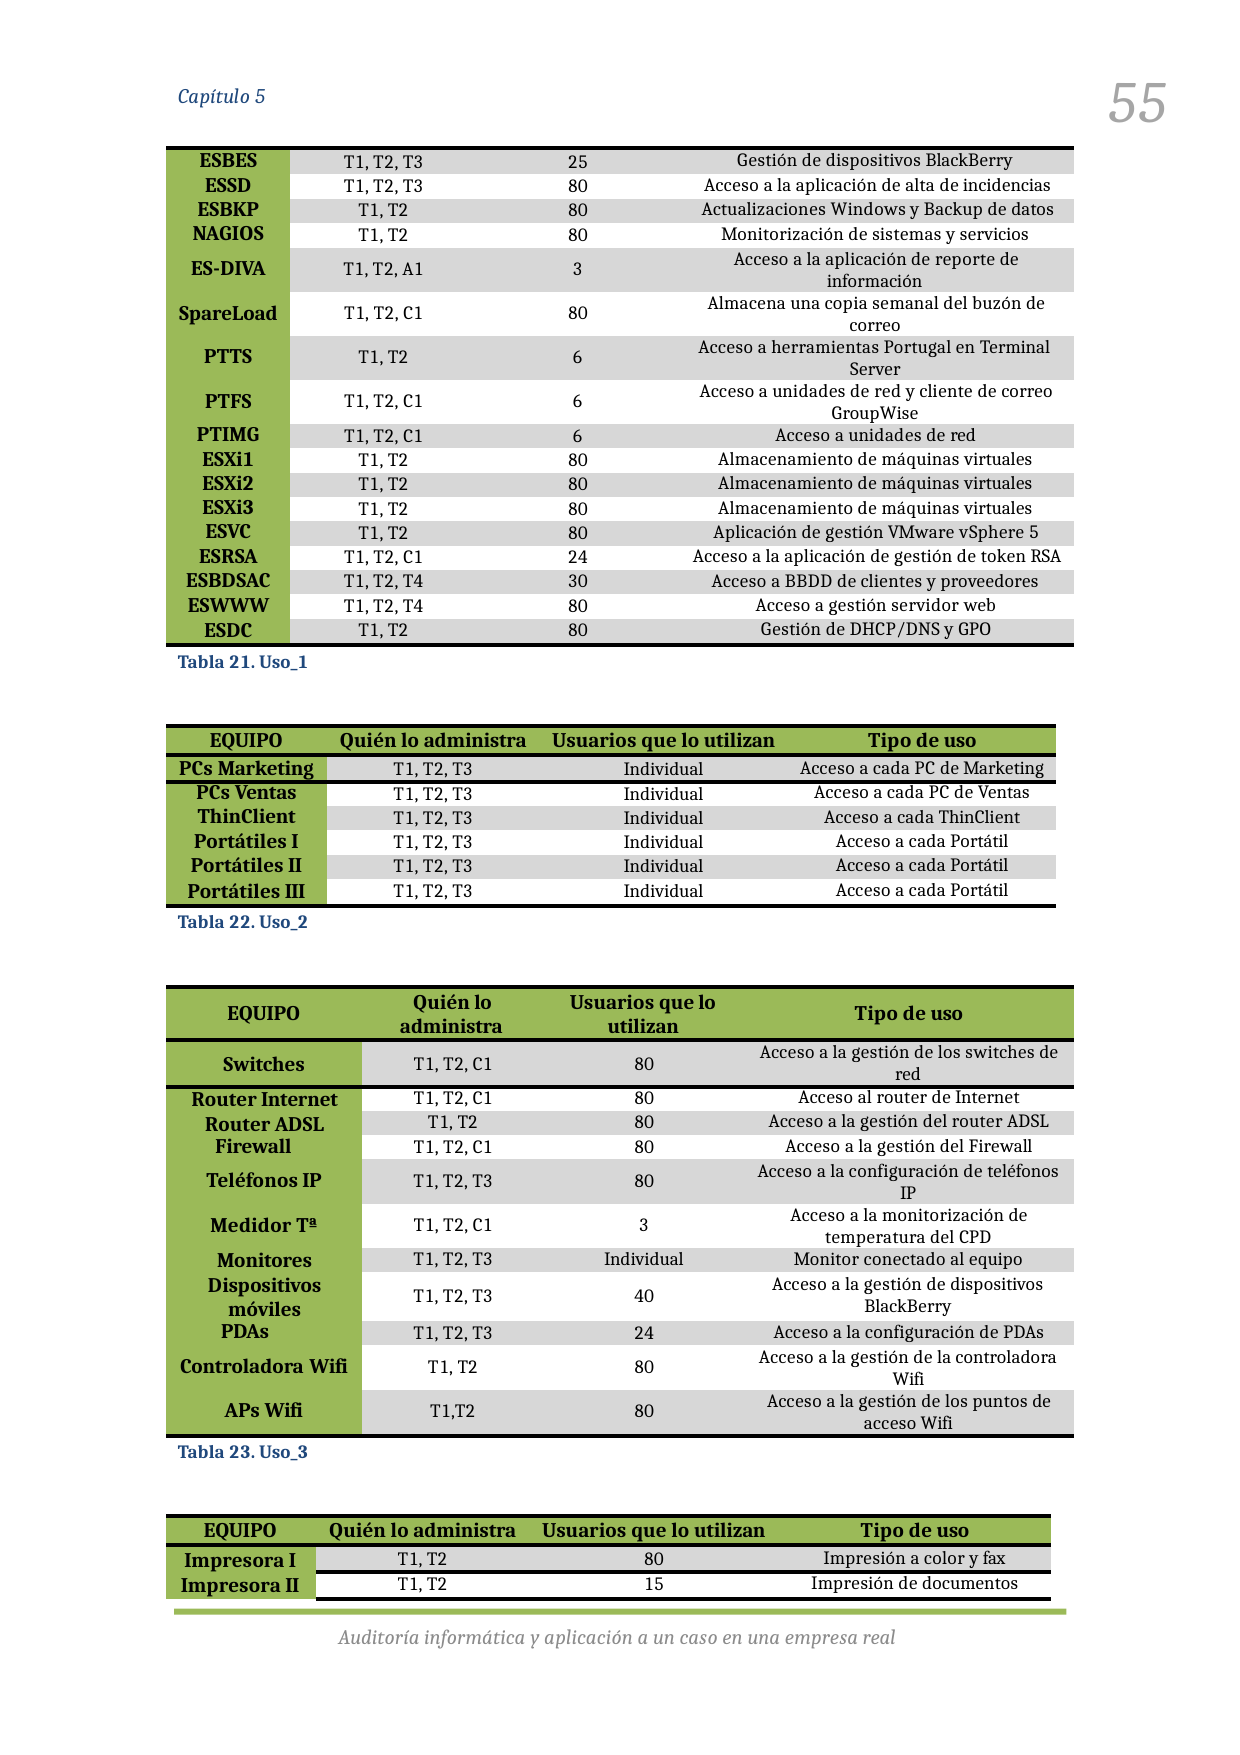

55
Capítulo 5
| ESBES | T1, T2, T3 | 25 | Gestión de dispositivos BlackBerry |
| --- | --- | --- | --- |
| ESSD | T1, T2, T3 | 80 | Acceso a la aplicación de alta de incidencias |
| ESBKP | T1, T2 | 80 | Actualizaciones Windows y Backup de datos |
| NAGIOS | T1, T2 | 80 | Monitorización de sistemas y servicios |
| ES-DIVA | T1, T2, A1 | 3 | Acceso a la aplicación de reporte de información |
| SpareLoad | T1, T2, C1 | 80 | Almacena una copia semanal del buzón de correo |
| PTTS | T1, T2 | 6 | Acceso a herramientas Portugal en Terminal Server |
| PTFS | T1, T2, C1 | 6 | Acceso a unidades de red y cliente de correo GroupWise |
| PTIMG | T1, T2, C1 | 6 | Acceso a unidades de red |
| ESXi1 | T1, T2 | 80 | Almacenamiento de máquinas virtuales |
| ESXi2 | T1, T2 | 80 | Almacenamiento de máquinas virtuales |
| ESXi3 | T1, T2 | 80 | Almacenamiento de máquinas virtuales |
| ESVC | T1, T2 | 80 | Aplicación de gestión VMware vSphere 5 |
| ESRSA | T1, T2, C1 | 24 | Acceso a la aplicación de gestión de token RSA |
| ESBDSAC | T1, T2, T4 | 30 | Acceso a BBDD de clientes y proveedores |
| ESWWW | T1, T2, T4 | 80 | Acceso a gestión servidor web |
| ESDC | T1, T2 | 80 | Gestión de DHCP/DNS y GPO |
Tabla 21. Uso_1
| EQUIPO | Quién lo administra | Usuarios que lo utilizan | Tipo de uso |
| --- | --- | --- | --- |
| PCs Marketing | T1, T2, T3 | Individual | Acceso a cada PC de Marketing |
| PCs Ventas | T1, T2, T3 | Individual | Acceso a cada PC de Ventas |
| ThinClient | T1, T2, T3 | Individual | Acceso a cada ThinClient |
| Portátiles I | T1, T2, T3 | Individual | Acceso a cada Portátil |
| Portátiles II | T1, T2, T3 | Individual | Acceso a cada Portátil |
| Portátiles III | T1, T2, T3 | Individual | Acceso a cada Portátil |
Tabla 22. Uso_2
| EQUIPO | Quién lo administra | Usuarios que lo utilizan | Tipo de uso |
| --- | --- | --- | --- |
| Switches | T1, T2, C1 | 80 | Acceso a la gestión de los switches de red |
| Router Internet Router ADSL Firewall | T1, T2, C1 | 80 | Acceso al router de Internet |
|  | T1, T2 | 80 | Acceso a la gestión del router ADSL |
|  | T1, T2, C1 | 80 | Acceso a la gestión del Firewall |
| Teléfonos IP | T1, T2, T3 | 80 | Acceso a la configuración de teléfonos IP |
| Medidor Tª | T1, T2, C1 | 3 | Acceso a la monitorización de temperatura del CPD |
| Monitores Dispositivos móviles PDAs | T1, T2, T3 | Individual | Monitor conectado al equipo |
|  | T1, T2, T3 | 40 | Acceso a la gestión de dispositivos BlackBerry |
|  | T1, T2, T3 | 24 | Acceso a la configuración de PDAs |
| Controladora Wifi | T1, T2 | 80 | Acceso a la gestión de la controladora Wifi |
| APs Wifi | T1,T2 | 80 | Acceso a la gestión de los puntos de acceso Wifi |
Tabla 23. Uso_3
| EQUIPO | Quién lo administra | Usuarios que lo utilizan | Tipo de uso |
| --- | --- | --- | --- |
| Impresora I Impresora II | T1, T2 | 80 | Impresión a color y fax |
|  | T1, T2 | 15 | Impresión de documentos |

Auditoría informática y aplicación a un caso en una empresa real